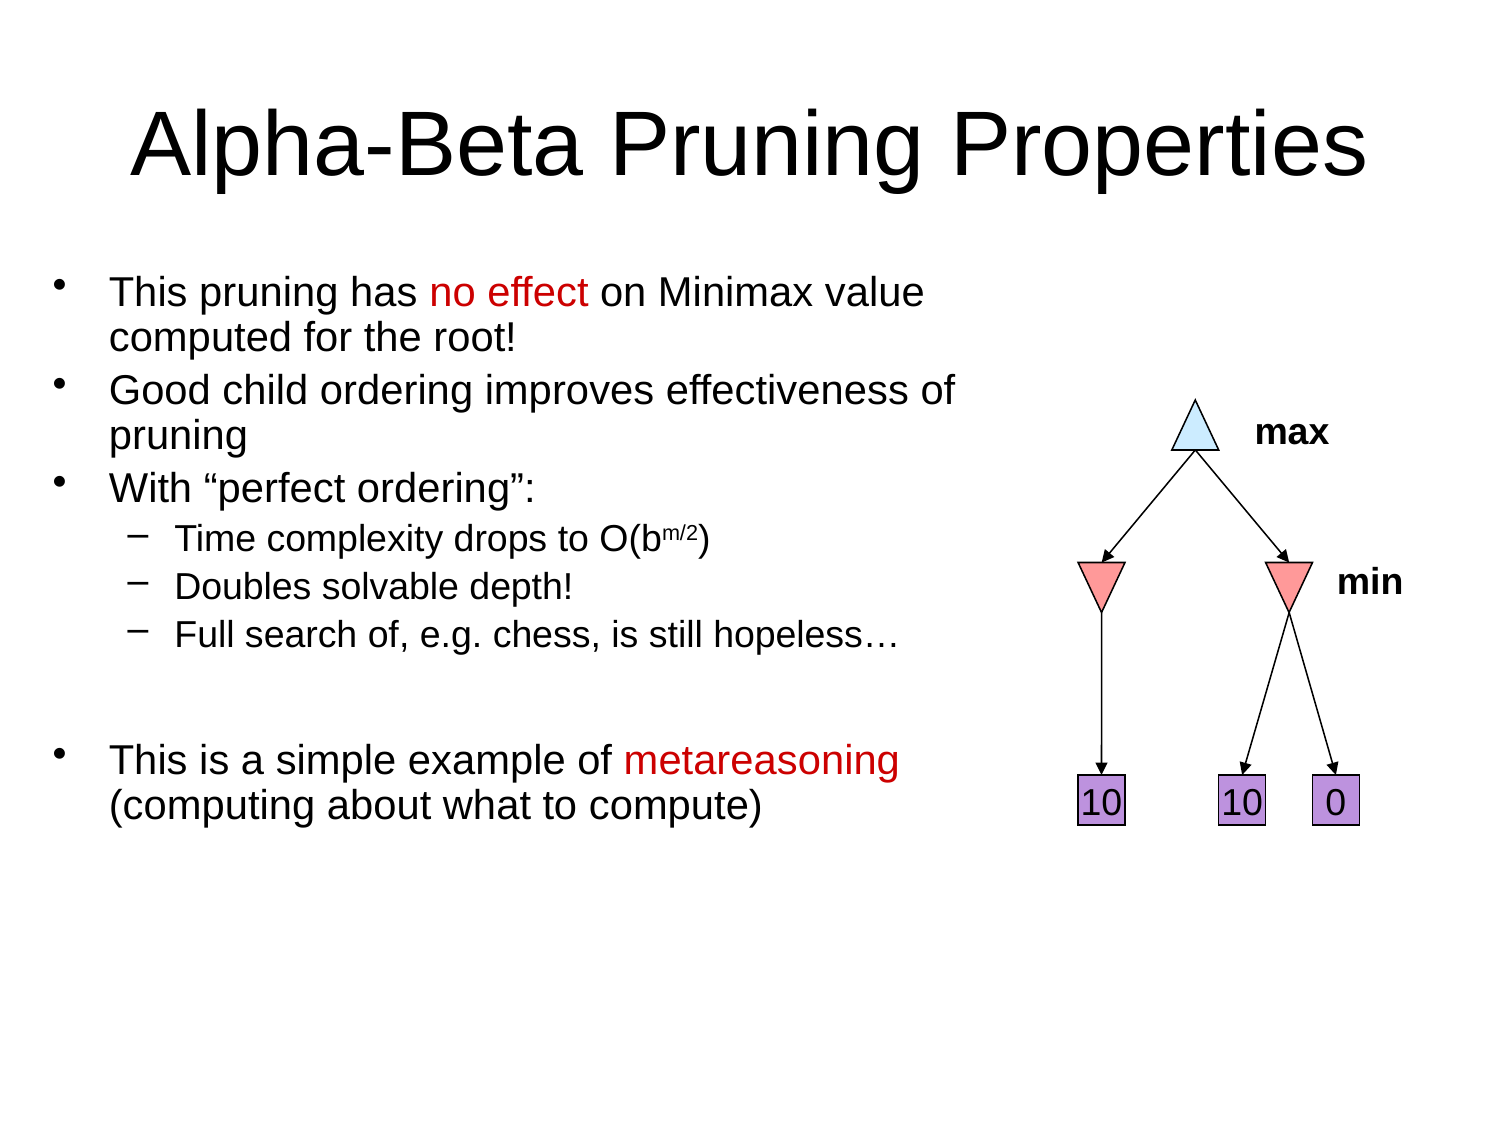

# Alpha-Beta Pruning Properties
This pruning has no effect on Minimax value computed for the root!
Good child ordering improves effectiveness of pruning
With “perfect ordering”:
Time complexity drops to O(bm/2)
Doubles solvable depth!
Full search of, e.g. chess, is still hopeless…

This is a simple example of metareasoning (computing about what to compute)
max

min

10
10
0